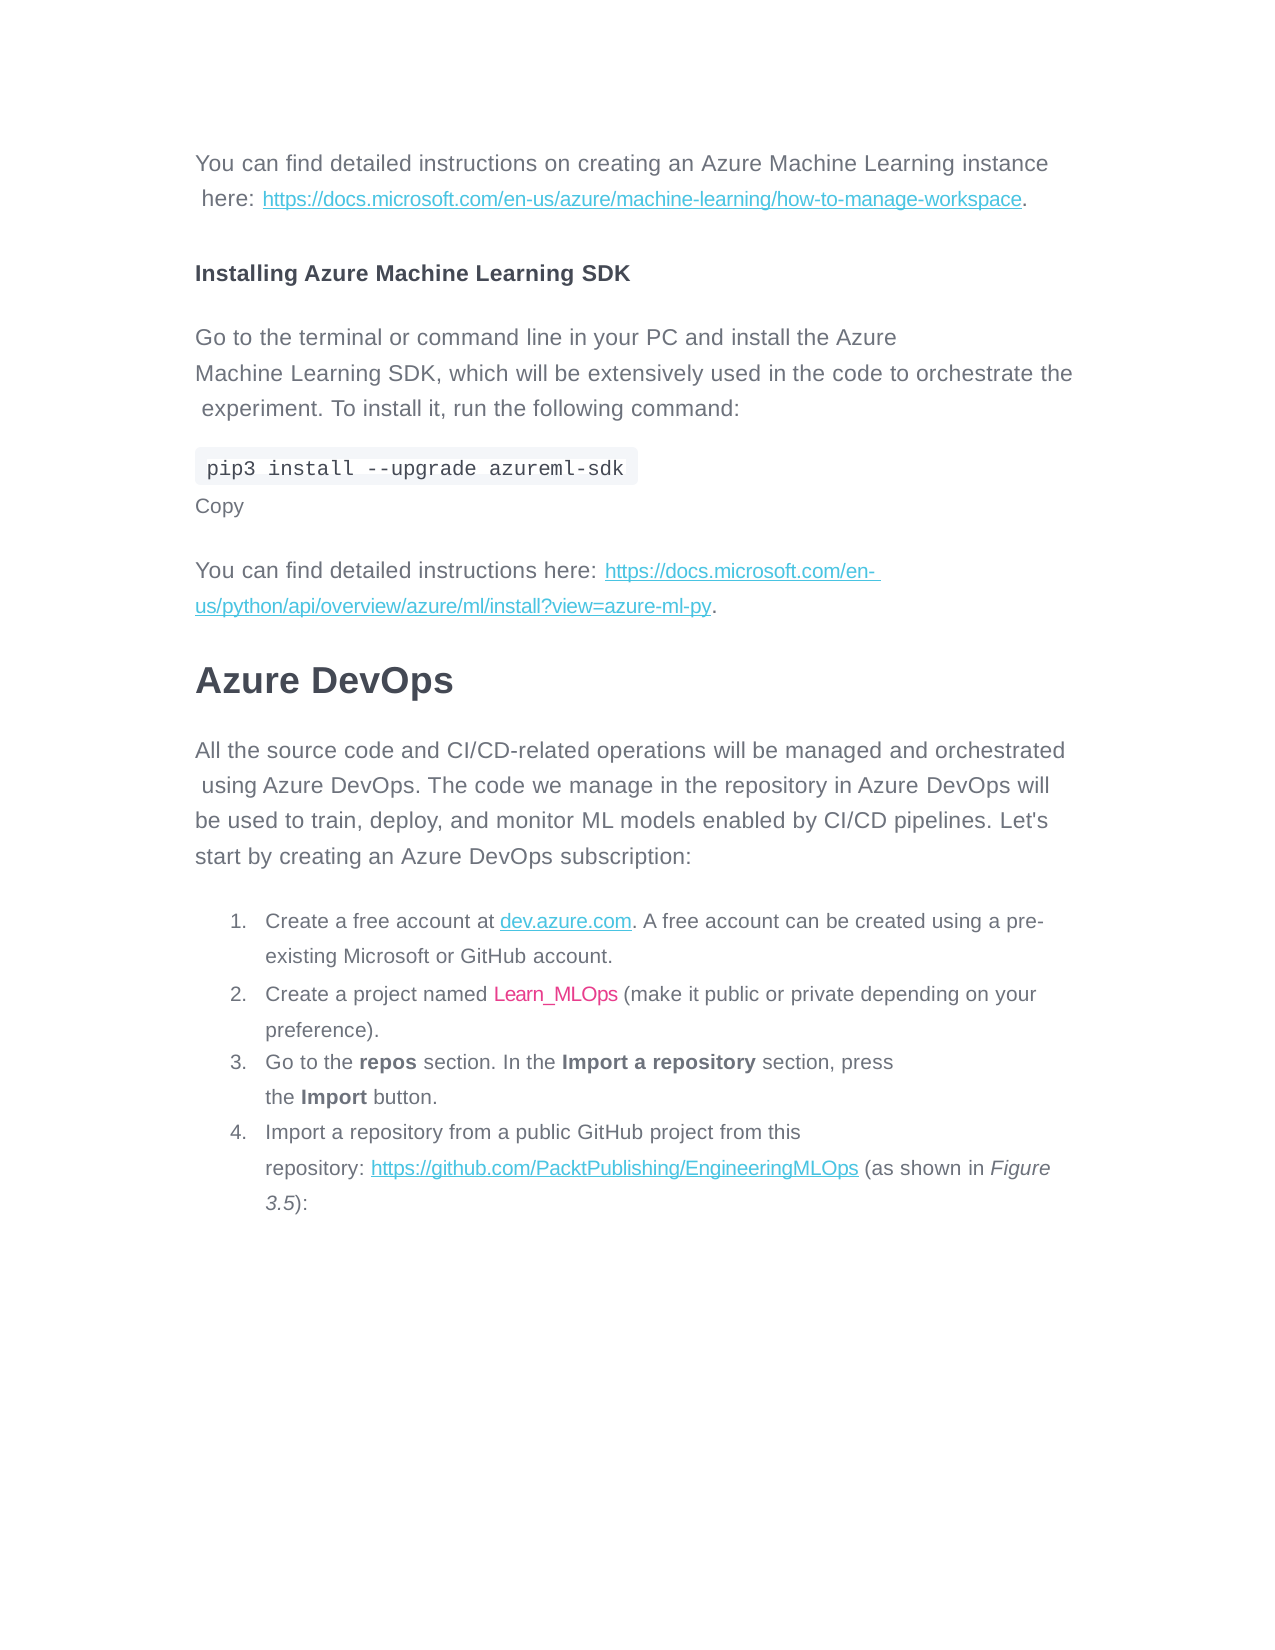

You can find detailed instructions on creating an Azure Machine Learning instance  here: https://docs.microsoft.com/en-us/azure/machine-learning/how-to-manage-workspace.

Installing Azure Machine Learning SDK

Go to the terminal or command line in your PC and install the Azure
Machine Learning SDK, which will be extensively used in the code to orchestrate the  experiment. To install it, run the following command:
pip3 install --upgrade azureml-sdk
Copy

You can find detailed instructions here: https://docs.microsoft.com/en-  us/python/api/overview/azure/ml/install?view=azure-ml-py.
Azure DevOps
All the source code and CI/CD-related operations will be managed and orchestrated  using Azure DevOps. The code we manage in the repository in Azure DevOps will  be used to train, deploy, and monitor ML models enabled by CI/CD pipelines. Let's  start by creating an Azure DevOps subscription:

Create a free account at dev.azure.com. A free account can be created using a pre-  existing Microsoft or GitHub account.
Create a project named Learn_MLOps (make it public or private depending on your  preference).
Go to the repos section. In the Import a repository section, press
the Import button.
Import a repository from a public GitHub project from this
repository: https://github.com/PacktPublishing/EngineeringMLOps (as shown in Figure  3.5):